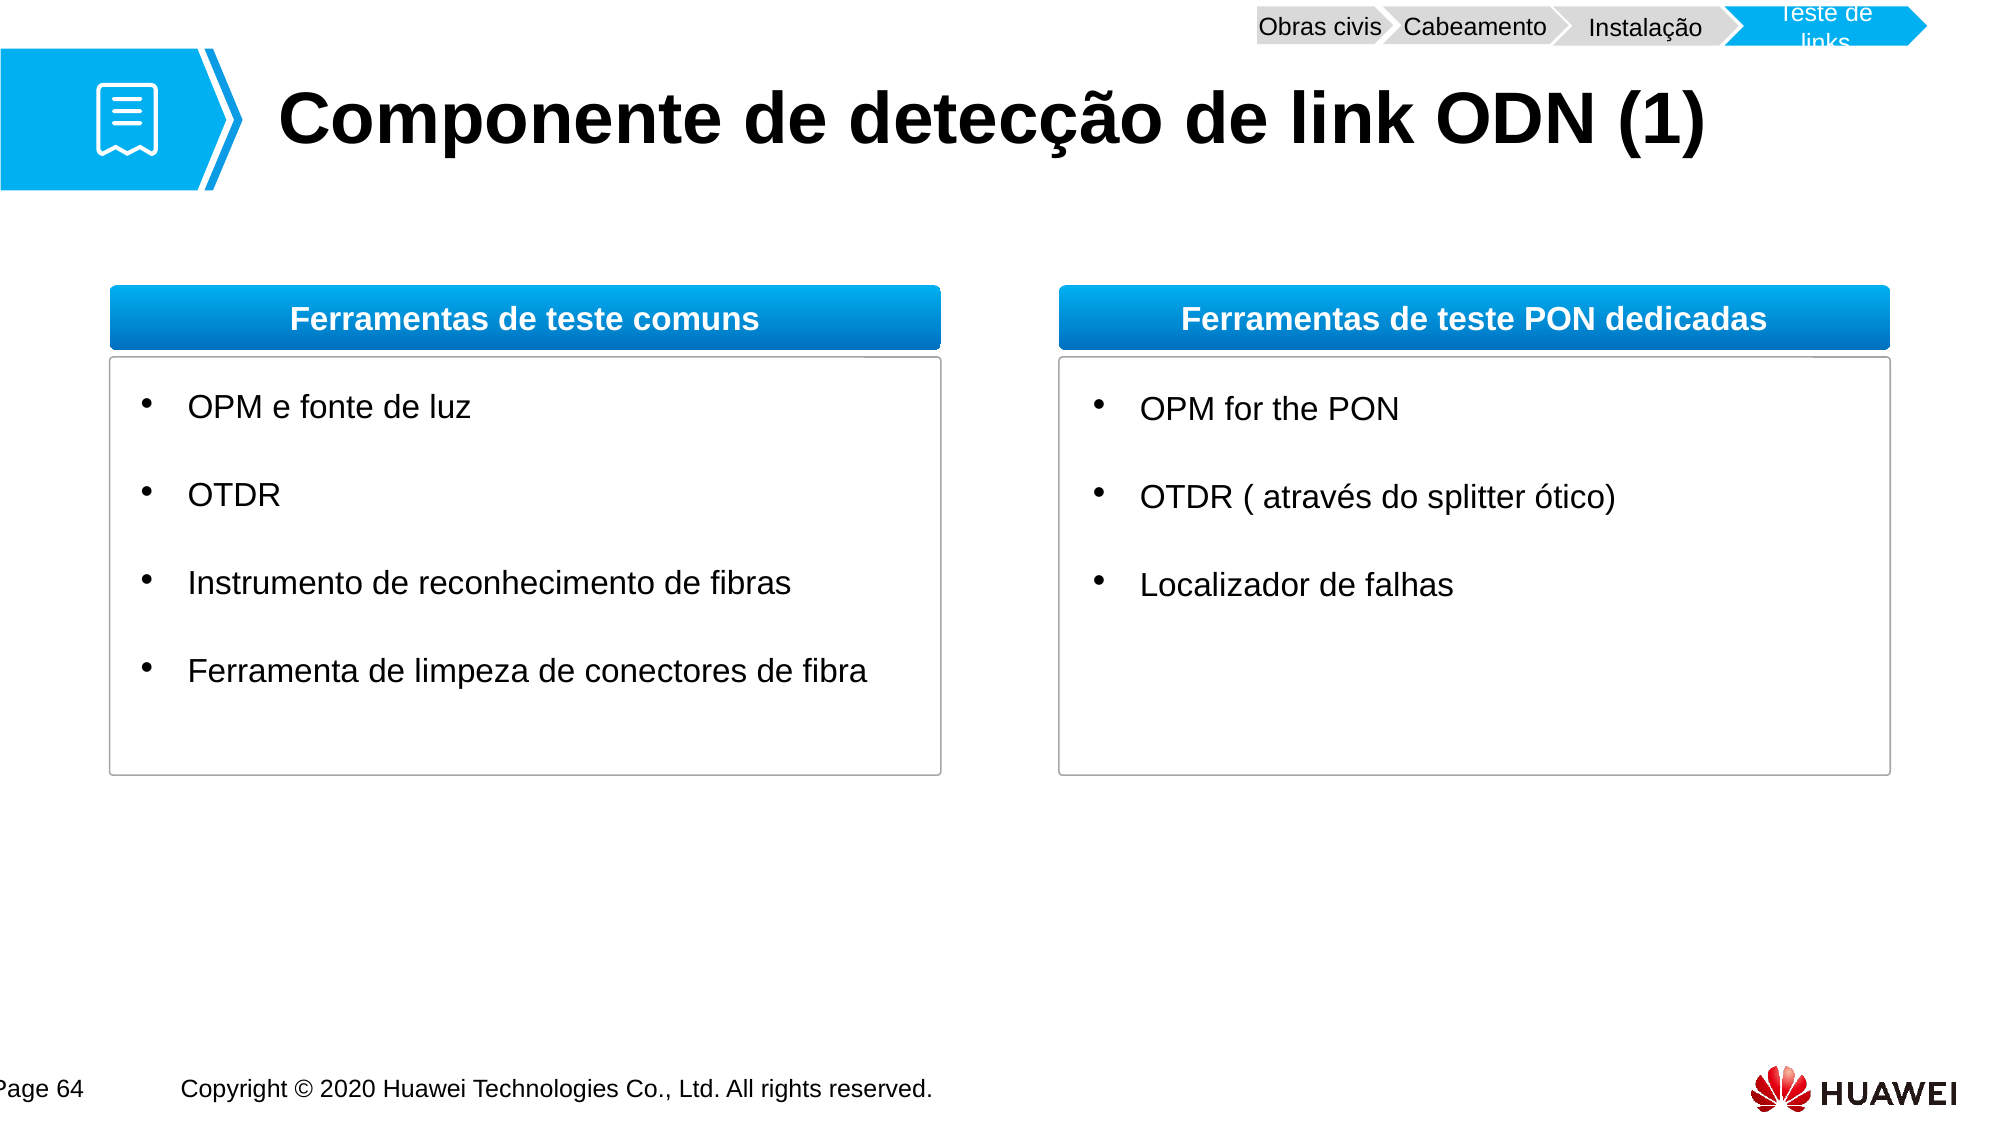

Obras civis
Cabeamento
Instalação
Teste de links
# Componente de detecção de link ODN (1)
Ferramentas de teste comuns
Ferramentas de teste PON dedicadas

OPM e fonte de luz
OTDR
Instrumento de reconhecimento de fibras
Ferramenta de limpeza de conectores de fibra
OPM for the PON
OTDR ( através do splitter ótico)
Localizador de falhas